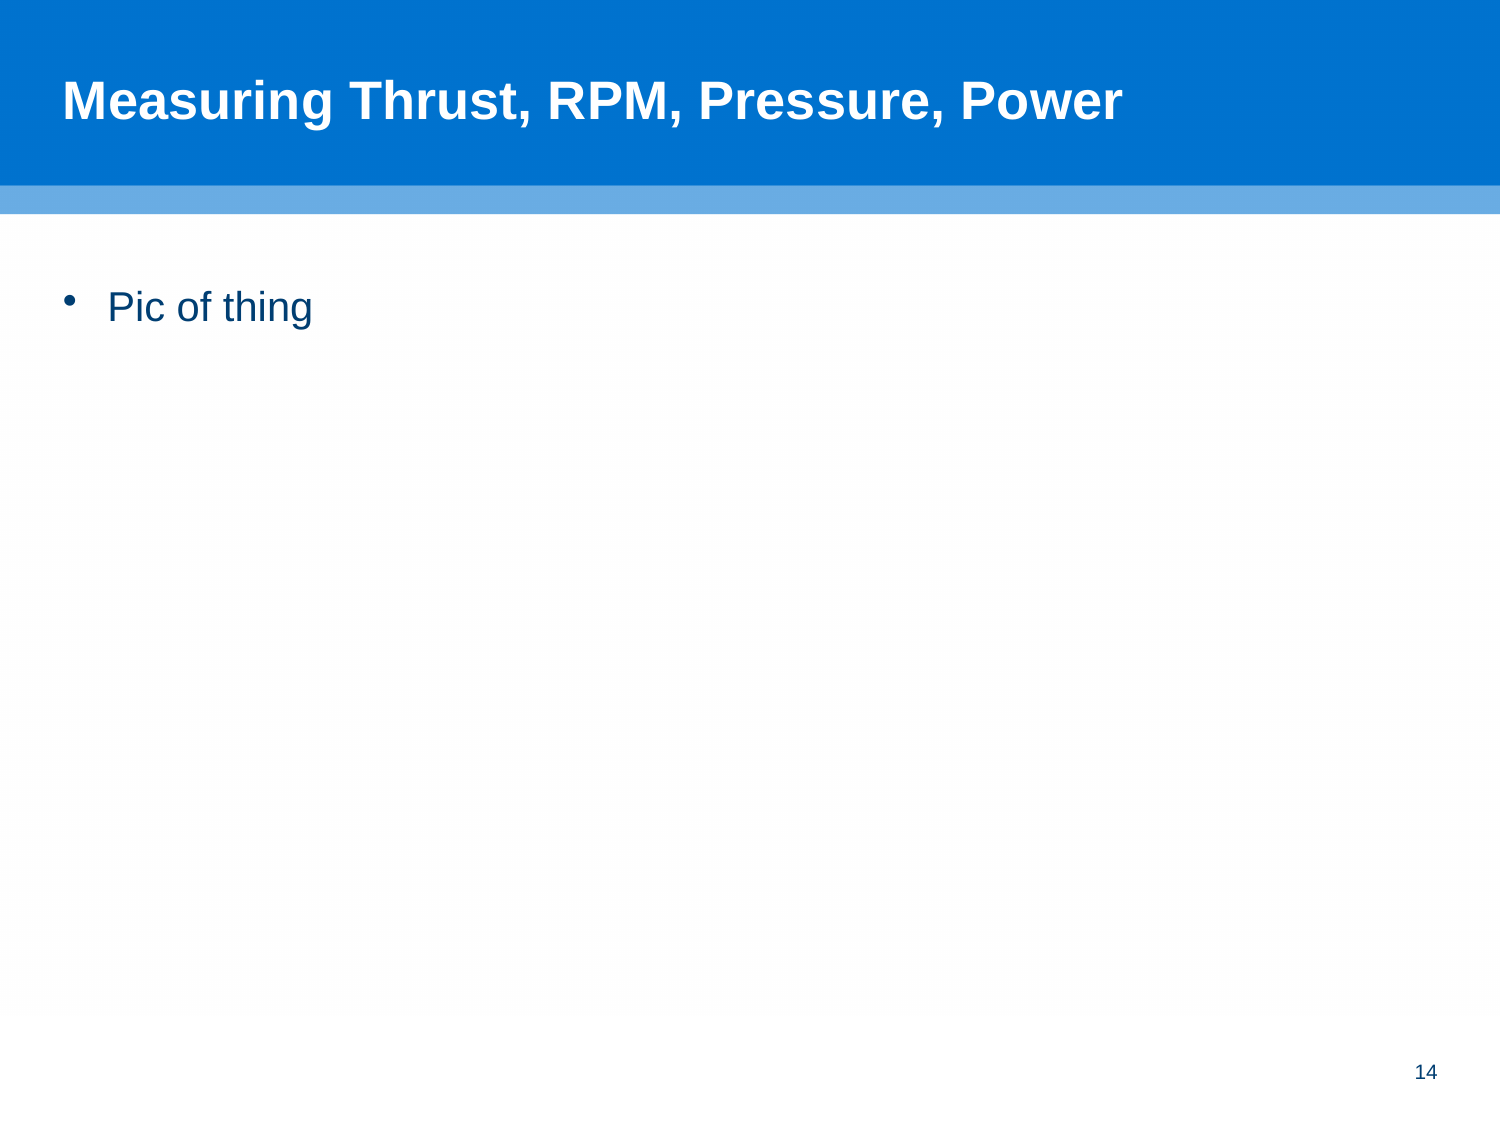

# Measuring Thrust, RPM, Pressure, Power
Pic of thing
14